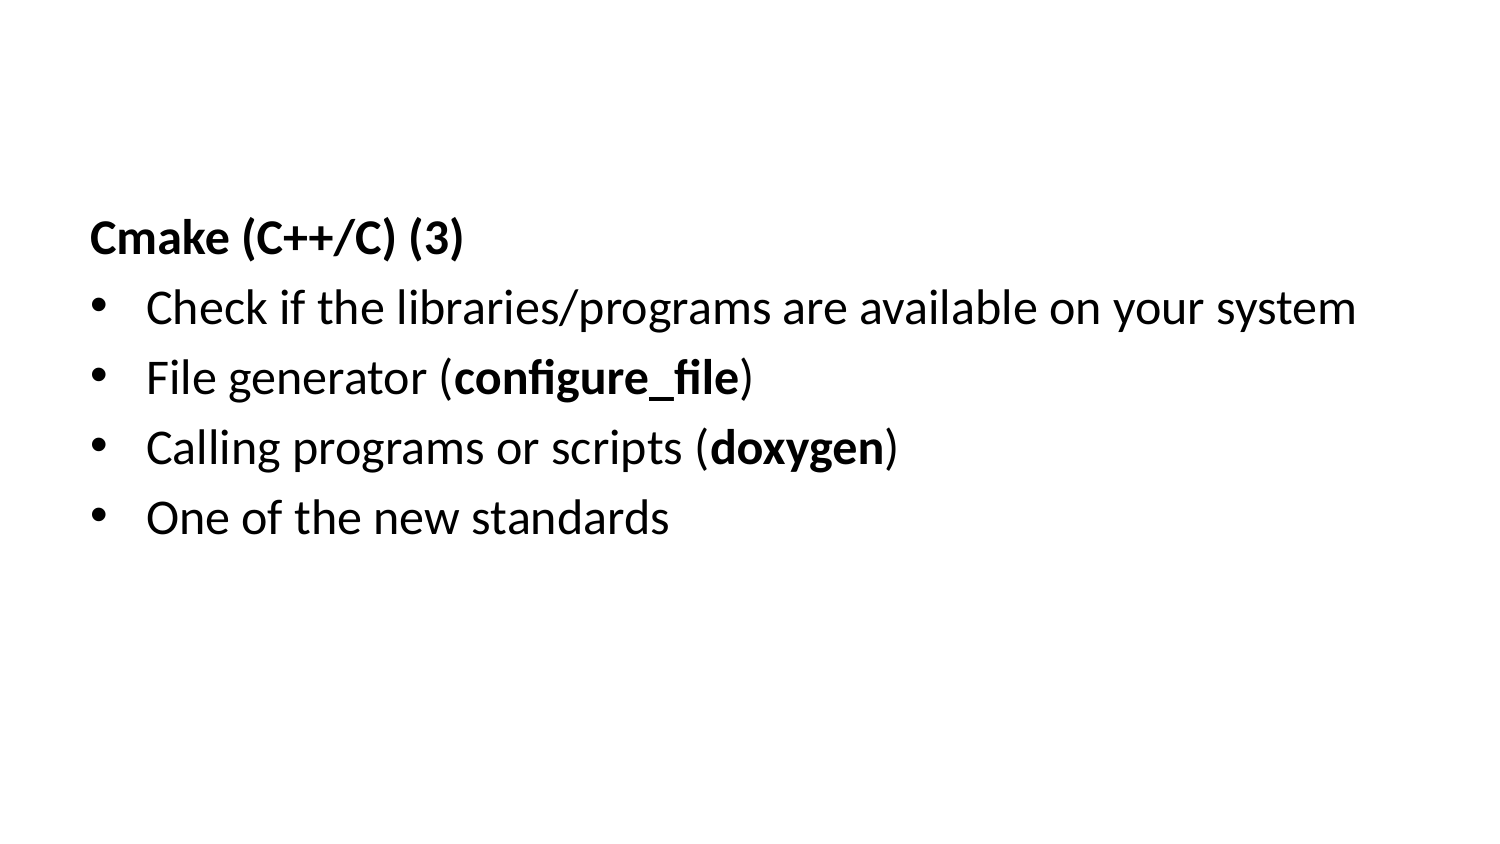

Cmake (C++/C) (3)
Check if the libraries/programs are available on your system
File generator (configure_file)
Calling programs or scripts (doxygen)
One of the new standards